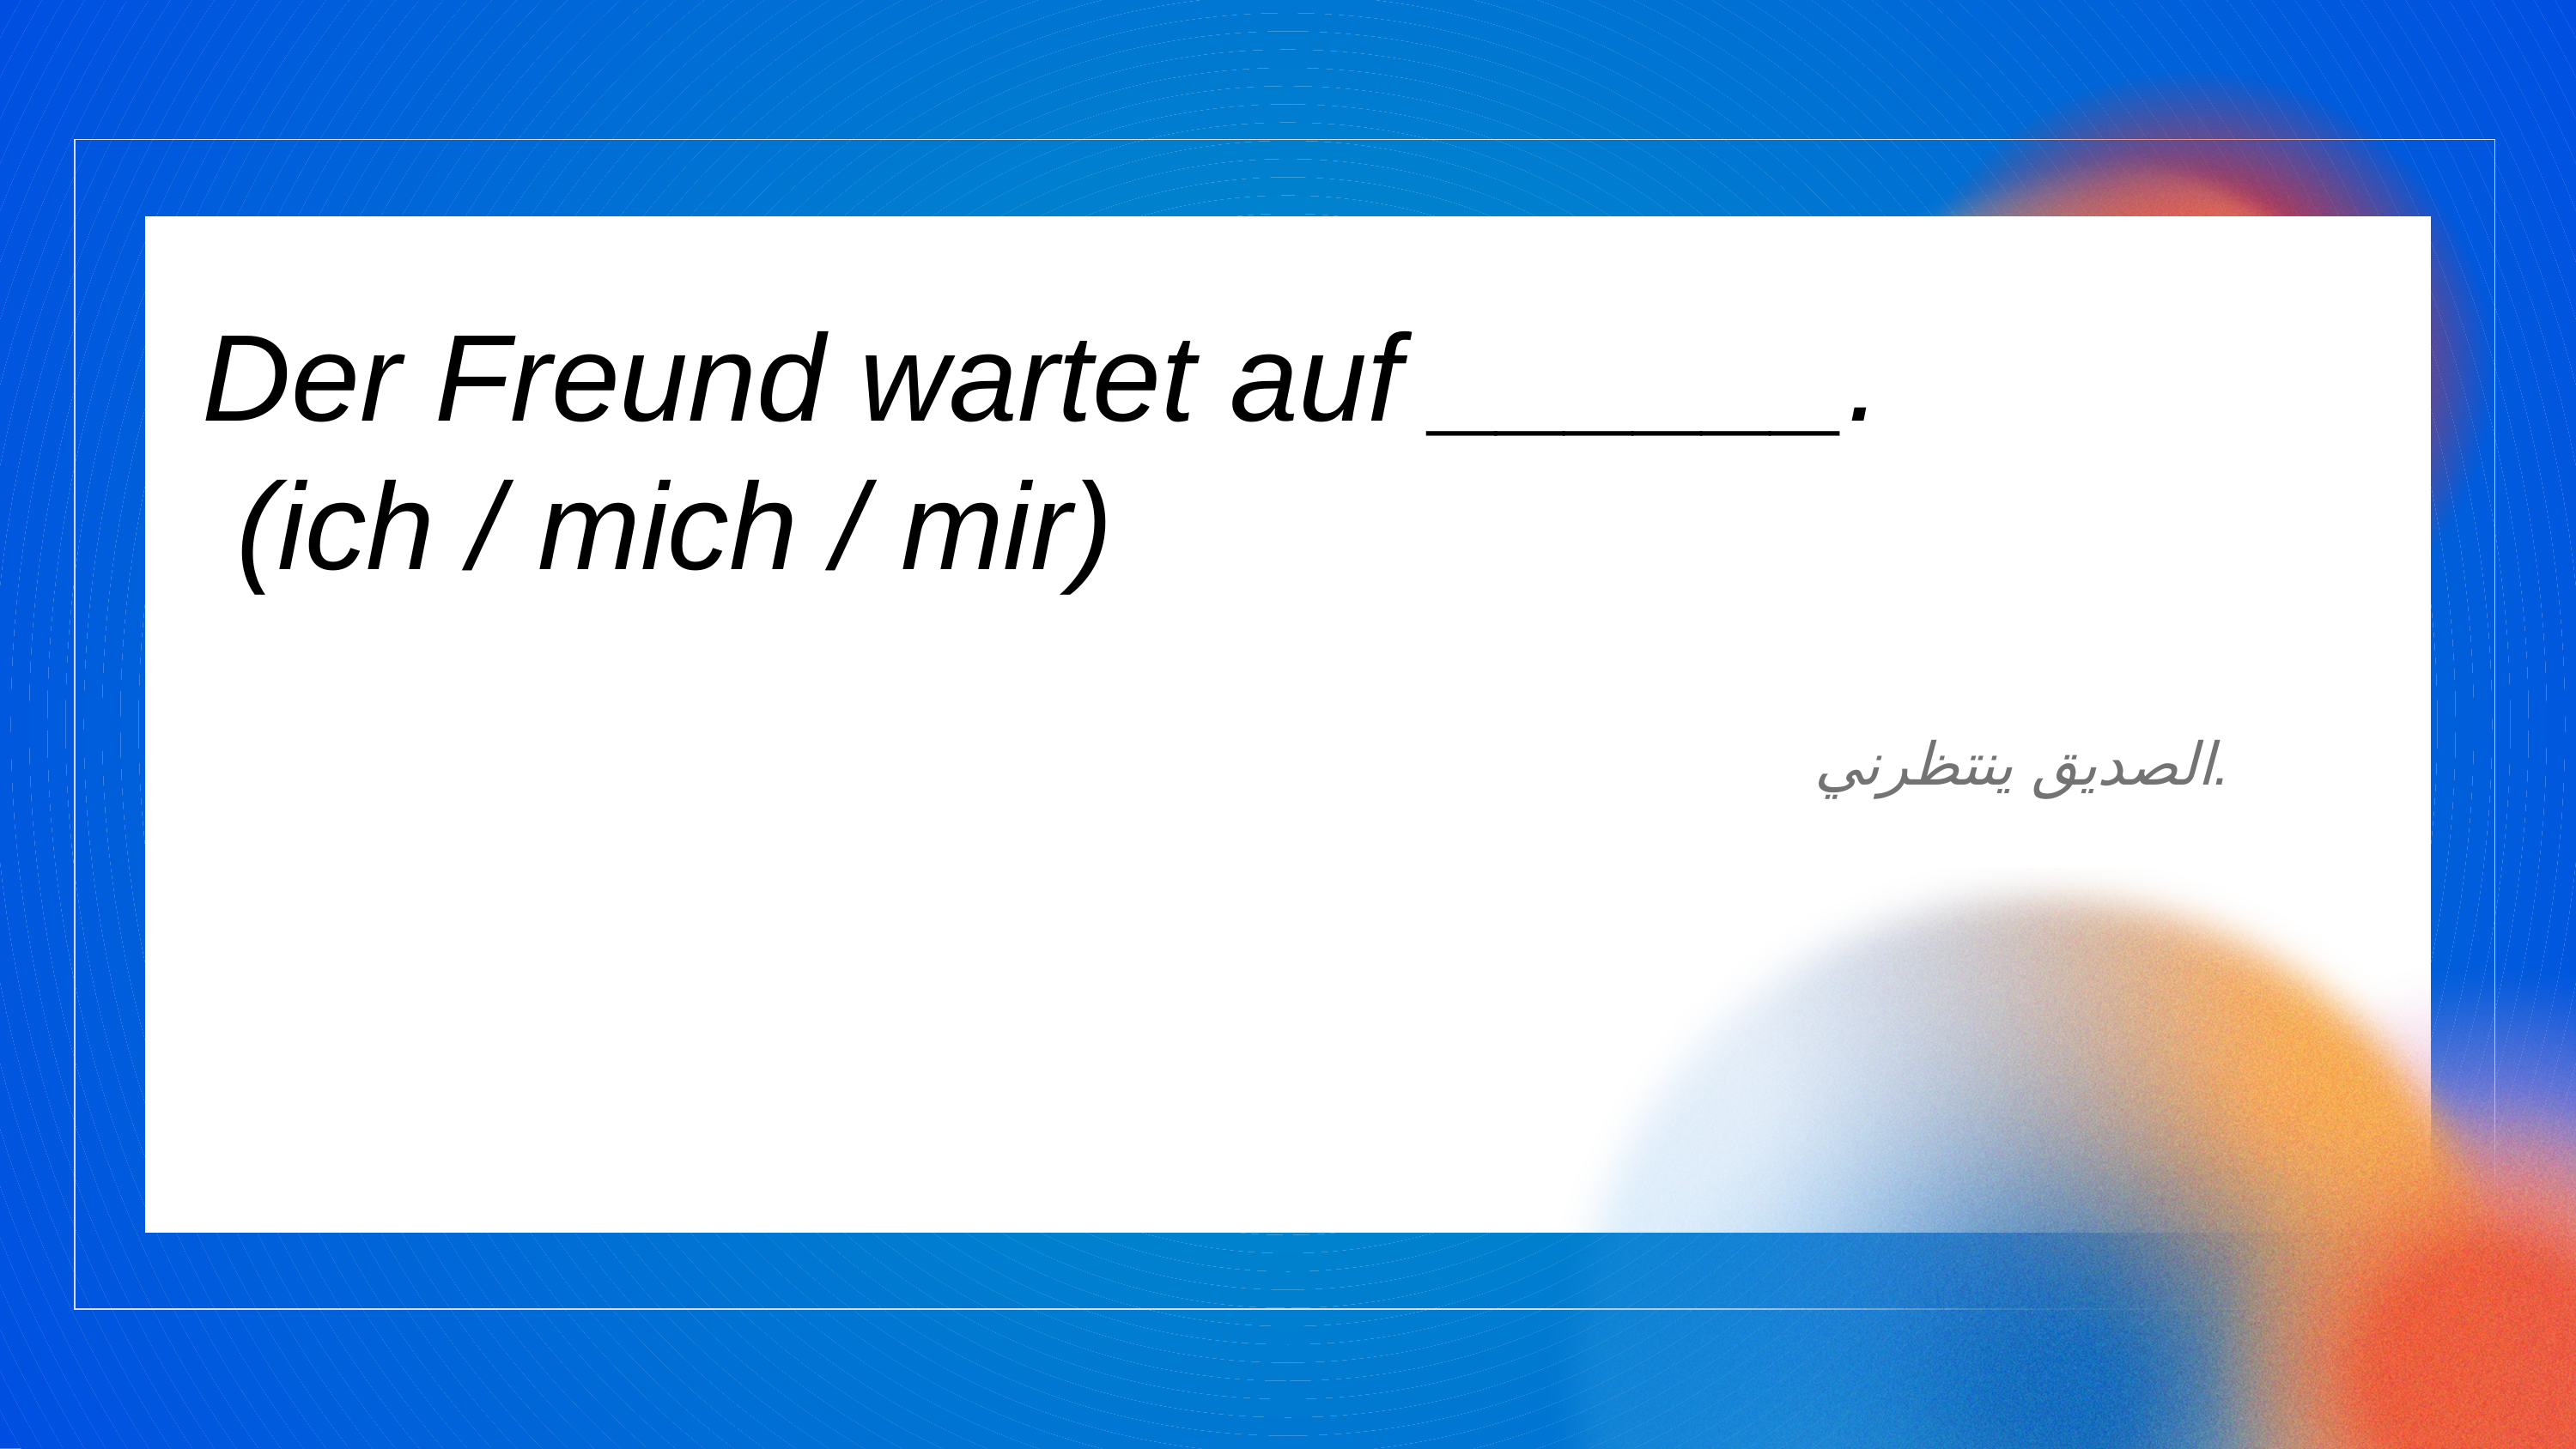

Der Freund wartet auf ______.
 (ich / mich / mir)
الصديق ينتظرني.